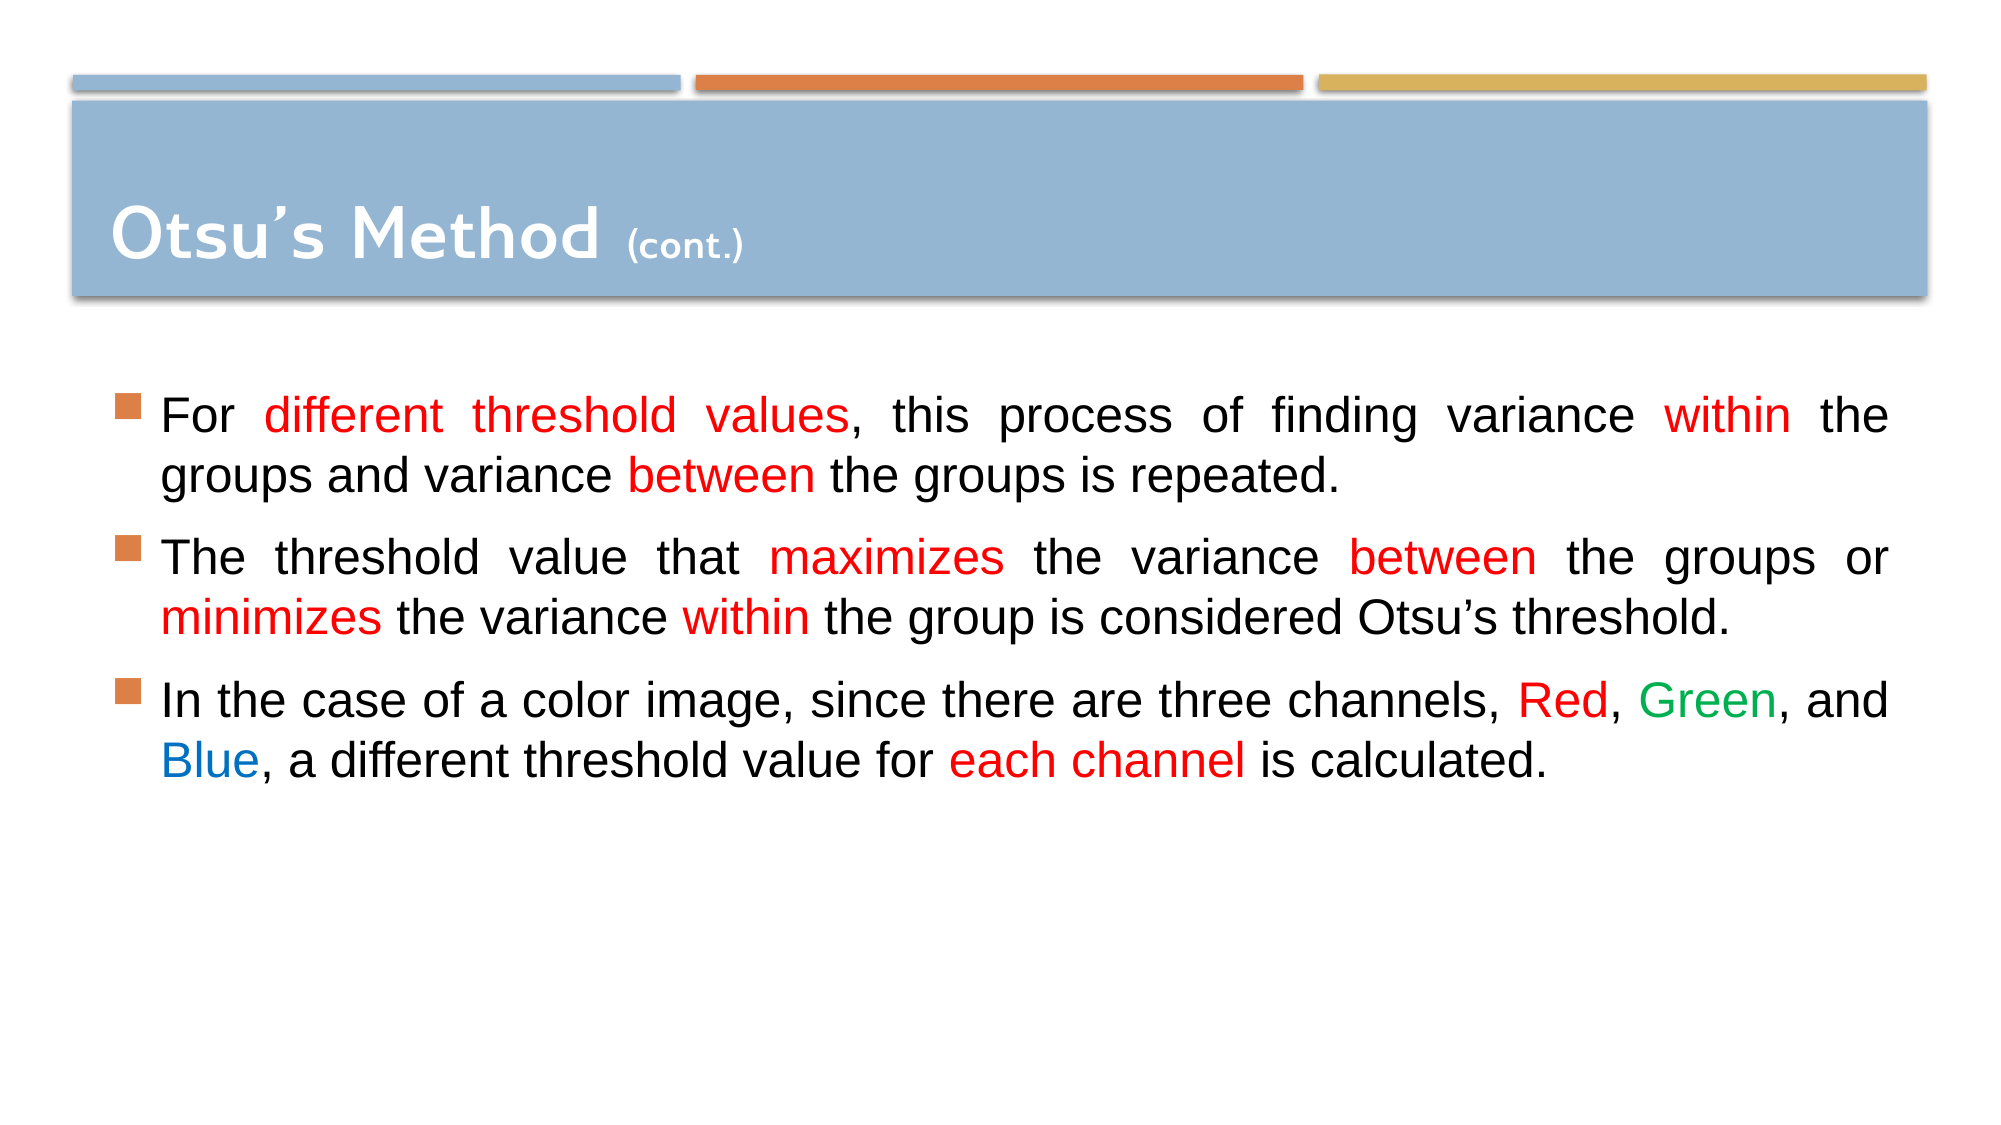

# Otsu’s Method (cont.)
For different threshold values, this process of finding variance within the groups and variance between the groups is repeated.
The threshold value that maximizes the variance between the groups or minimizes the variance within the group is considered Otsu’s threshold.
In the case of a color image, since there are three channels, Red, Green, and Blue, a different threshold value for each channel is calculated.